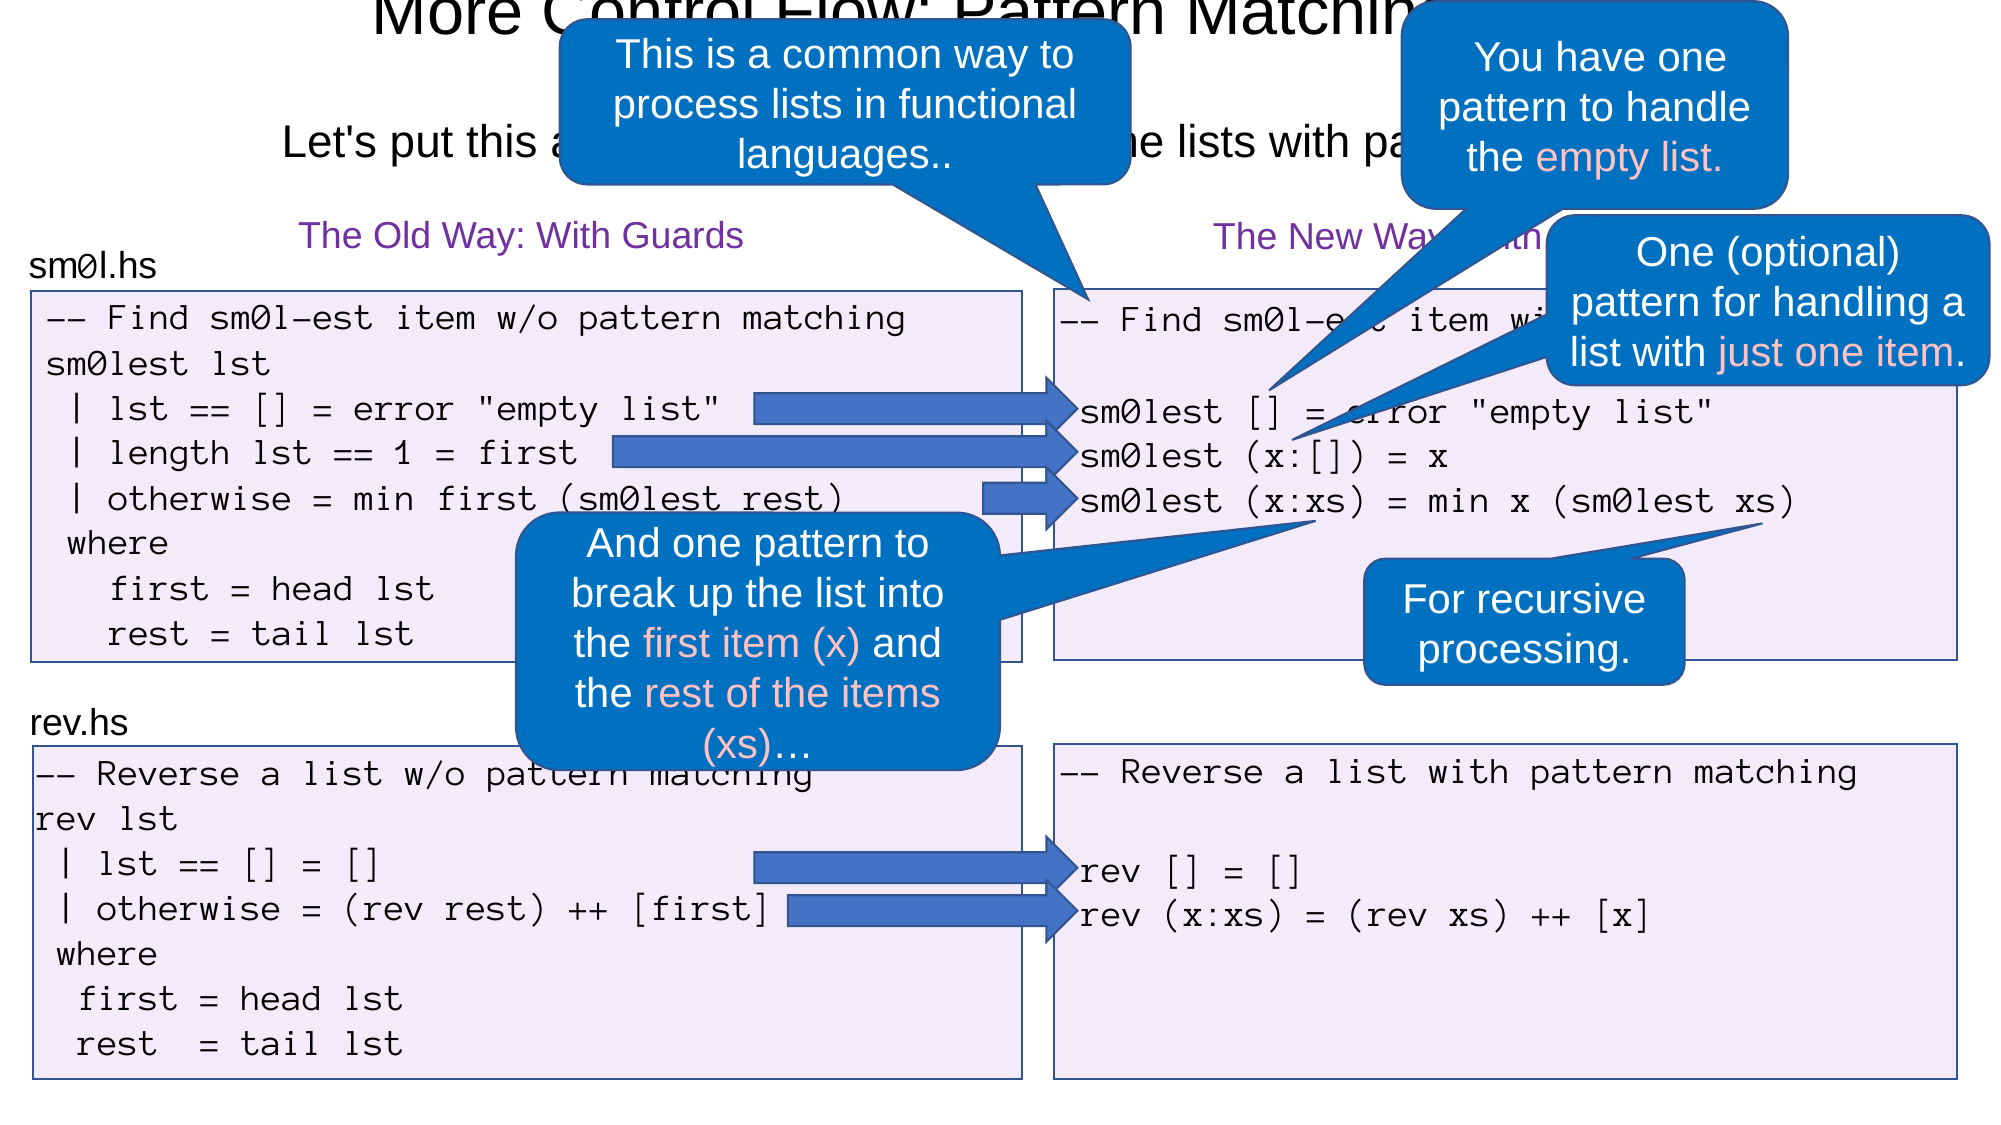

# More Control Flow: Pattern Matching with Lists
 You have one pattern to handle the empty list.
This is a common way to process lists in functional languages..
Let's put this all together and process some lists with pattern matching!
The Old Way: With Guards
The New Way: With Pattern Matching
One (optional) pattern for handling a list with just one item.
sm0l.hs

-- Find sm0l-est item w/o pattern matching
sm0lest lst
 | lst == [] = error "empty list"
 | length lst == 1 = first
 | otherwise = min first (sm0lest rest)
 where
   first = head lst
   rest = tail lst
-- Find sm0l-est item with pattern matching

sm0lest [] = error "empty list"

sm0lest (x:[]) = x

sm0lest (x:xs) = min x (sm0lest xs)
And one pattern to break up the list into the first item (x) and the rest of the items (xs)…
For recursive processing.
rev.hs

-- Reverse a list with pattern matching
-- Reverse a list w/o pattern matching
rev lst
 | lst == [] = []
 | otherwise = (rev rest) ++ [first]
 where
  first = head lst
  rest  = tail lst

rev [] = []

rev (x:xs) = (rev xs) ++ [x]